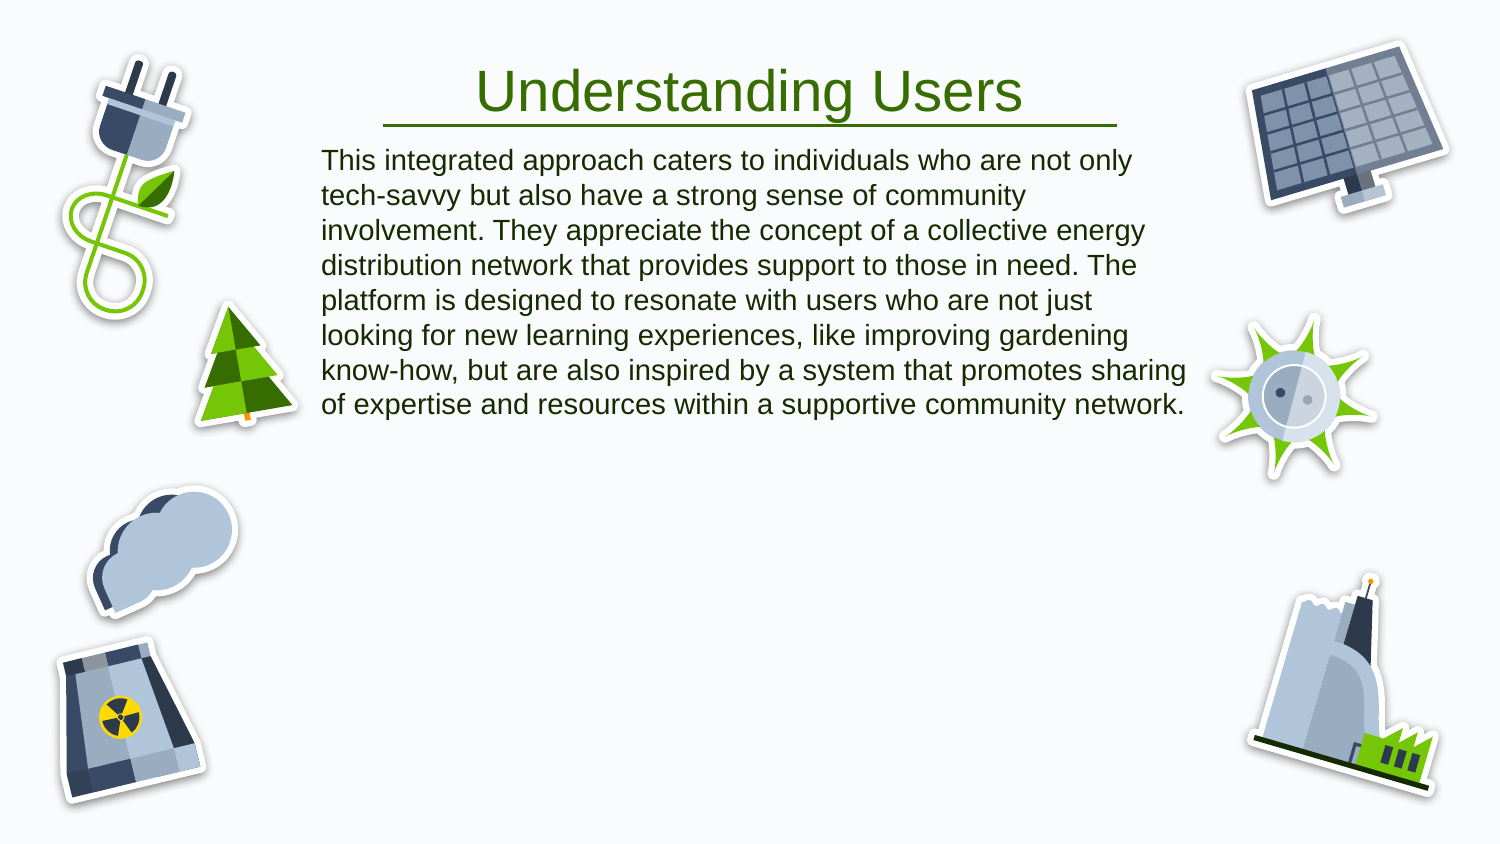

# Understanding Users

This integrated approach caters to individuals who are not only tech-savvy but also have a strong sense of community involvement. They appreciate the concept of a collective energy distribution network that provides support to those in need. The platform is designed to resonate with users who are not just looking for new learning experiences, like improving gardening know-how, but are also inspired by a system that promotes sharing of expertise and resources within a supportive community network.